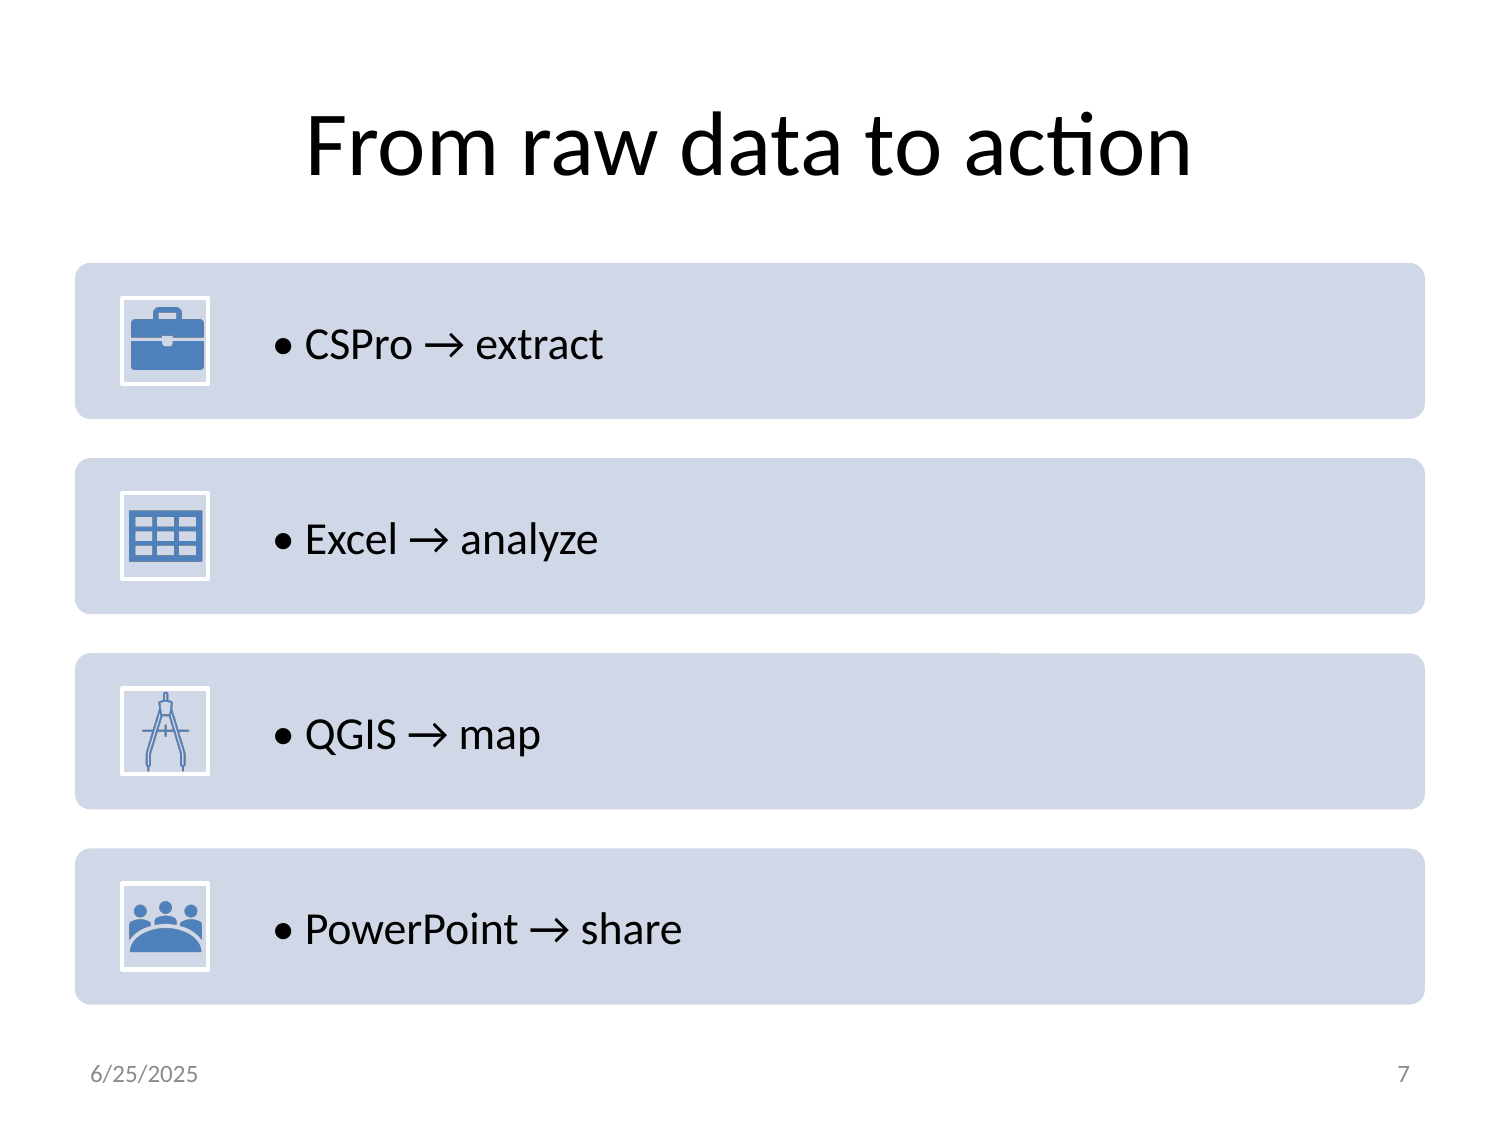

# From raw data to action
• CSPro → extract
• Excel → analyze
• QGIS → map
• PowerPoint → share
6/25/2025
7